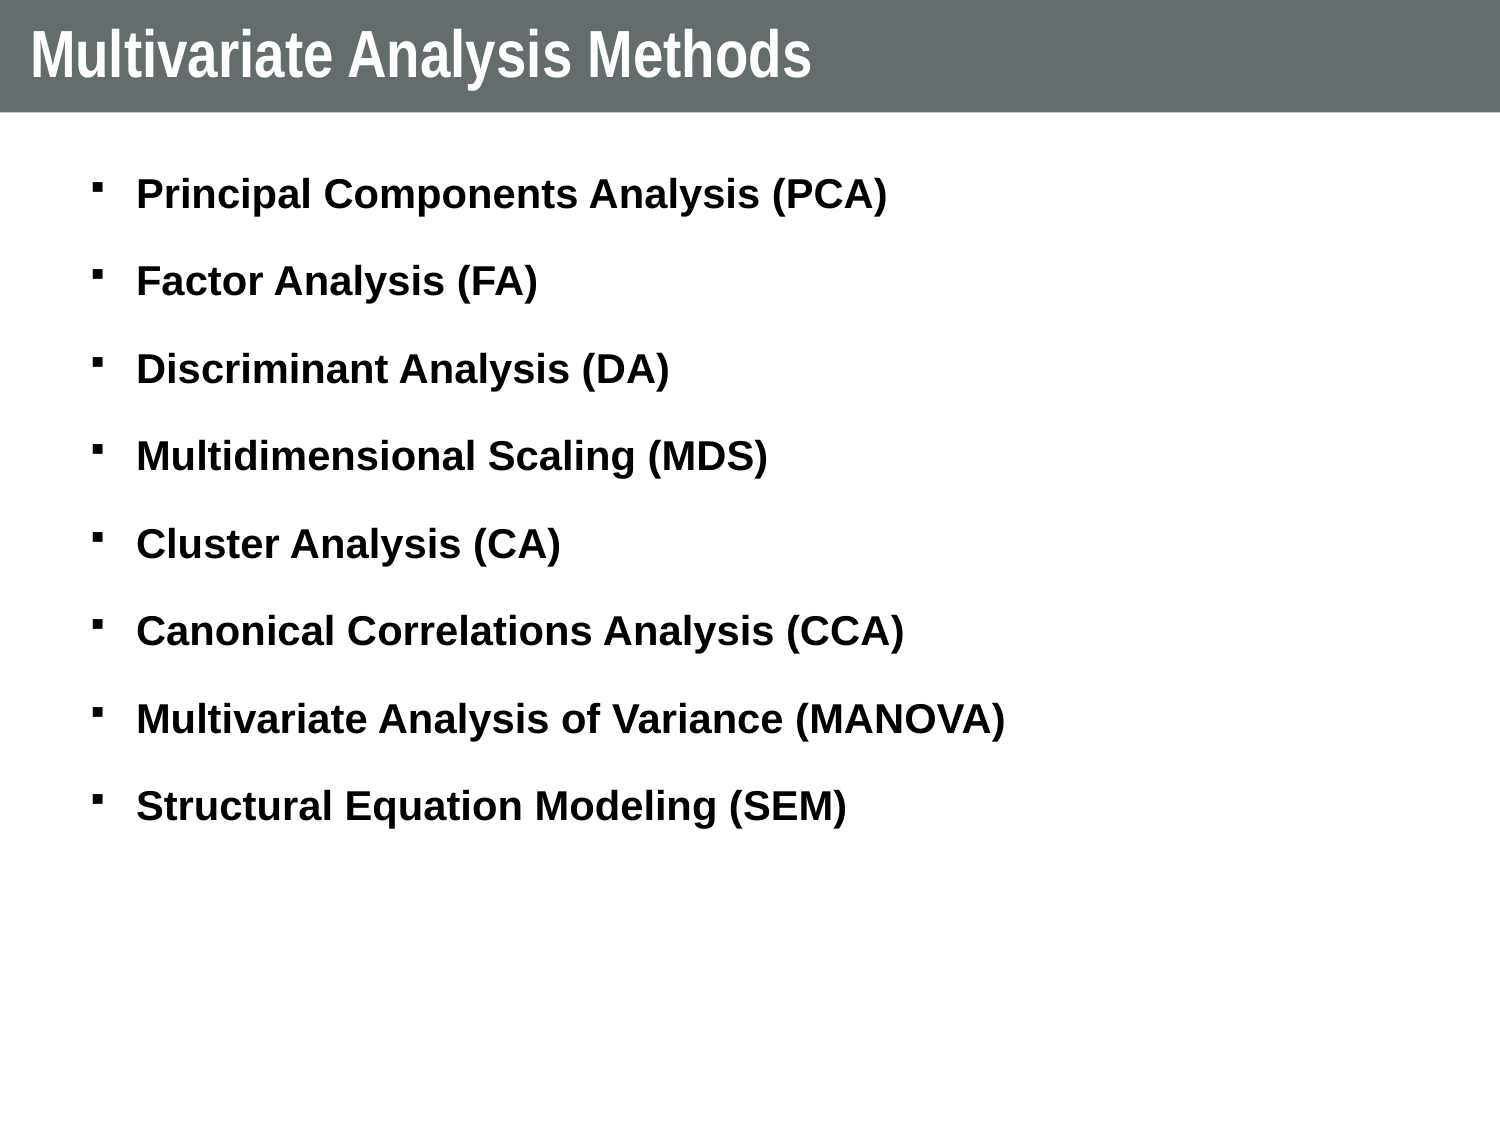

# Multivariate Analysis Methods
Principal Components Analysis (PCA)
Factor Analysis (FA)
Discriminant Analysis (DA)
Multidimensional Scaling (MDS)
Cluster Analysis (CA)
Canonical Correlations Analysis (CCA)
Multivariate Analysis of Variance (MANOVA)
Structural Equation Modeling (SEM)